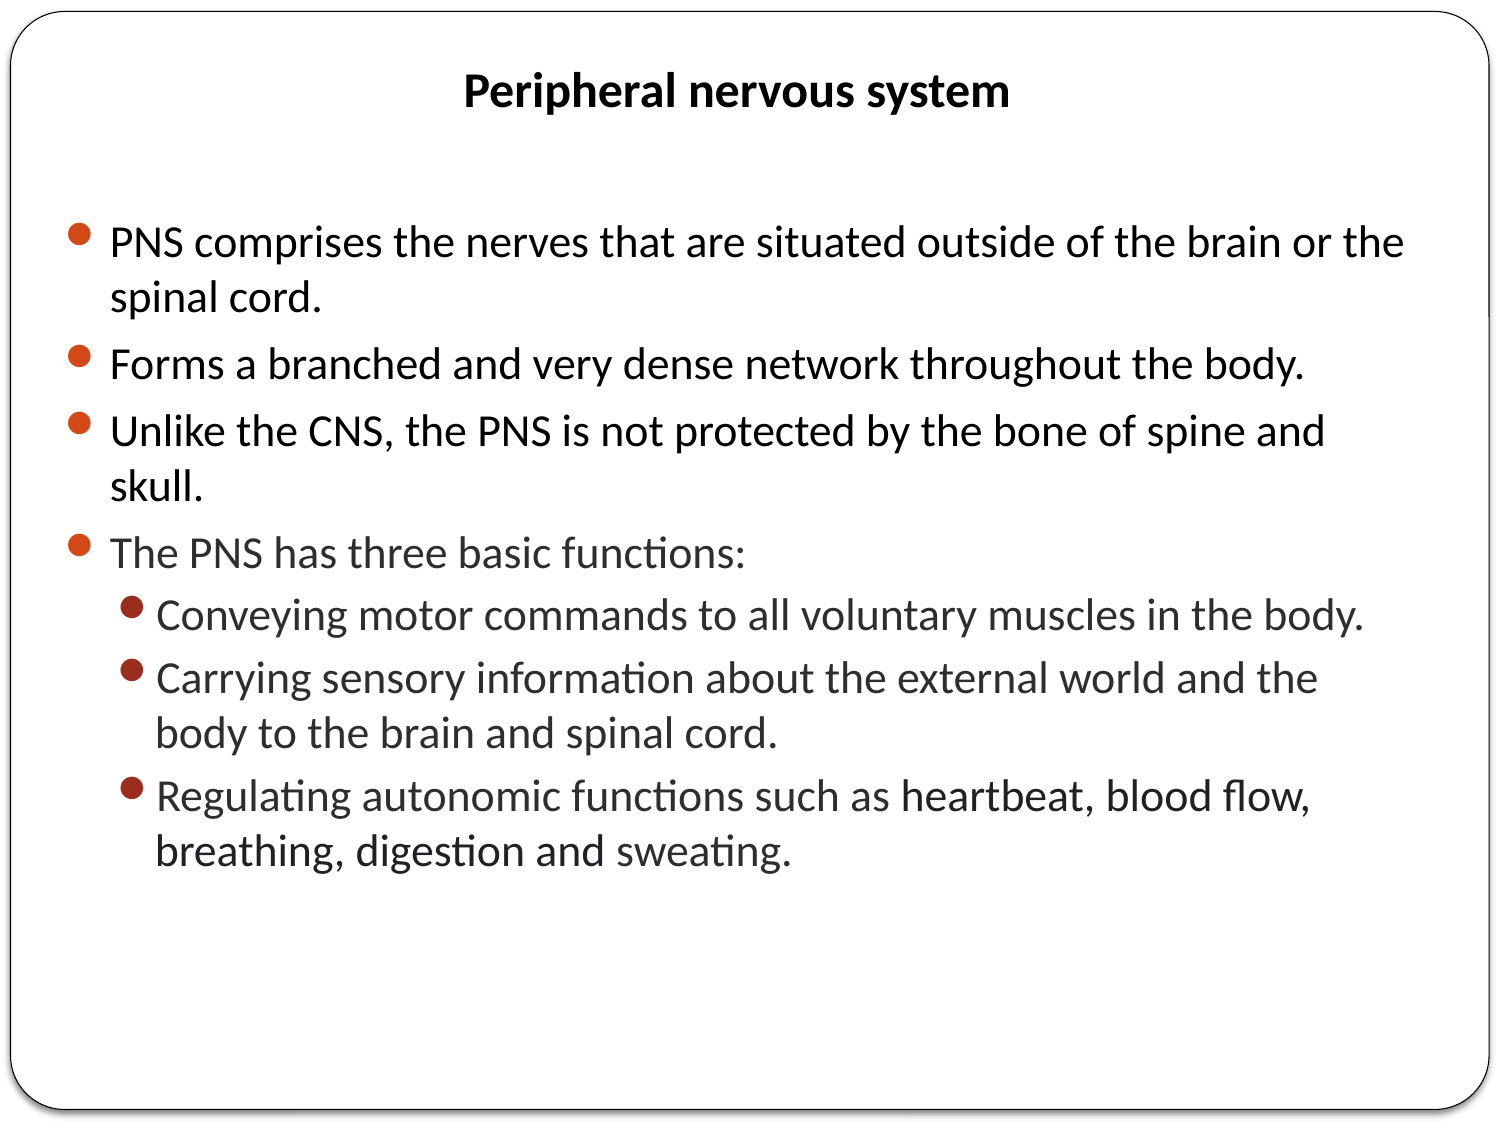

Peripheral nervous system

PNS comprises the nerves that are situated outside of the brain or the spinal cord.
Forms a branched and very dense network throughout the body.
Unlike the CNS, the PNS is not protected by the bone of spine and skull.
The PNS has three basic functions:
Conveying motor commands to all voluntary muscles in the body.
Carrying sensory information about the external world and the body to the brain and spinal cord.
Regulating autonomic functions such as heartbeat, blood flow, breathing, digestion and sweating.